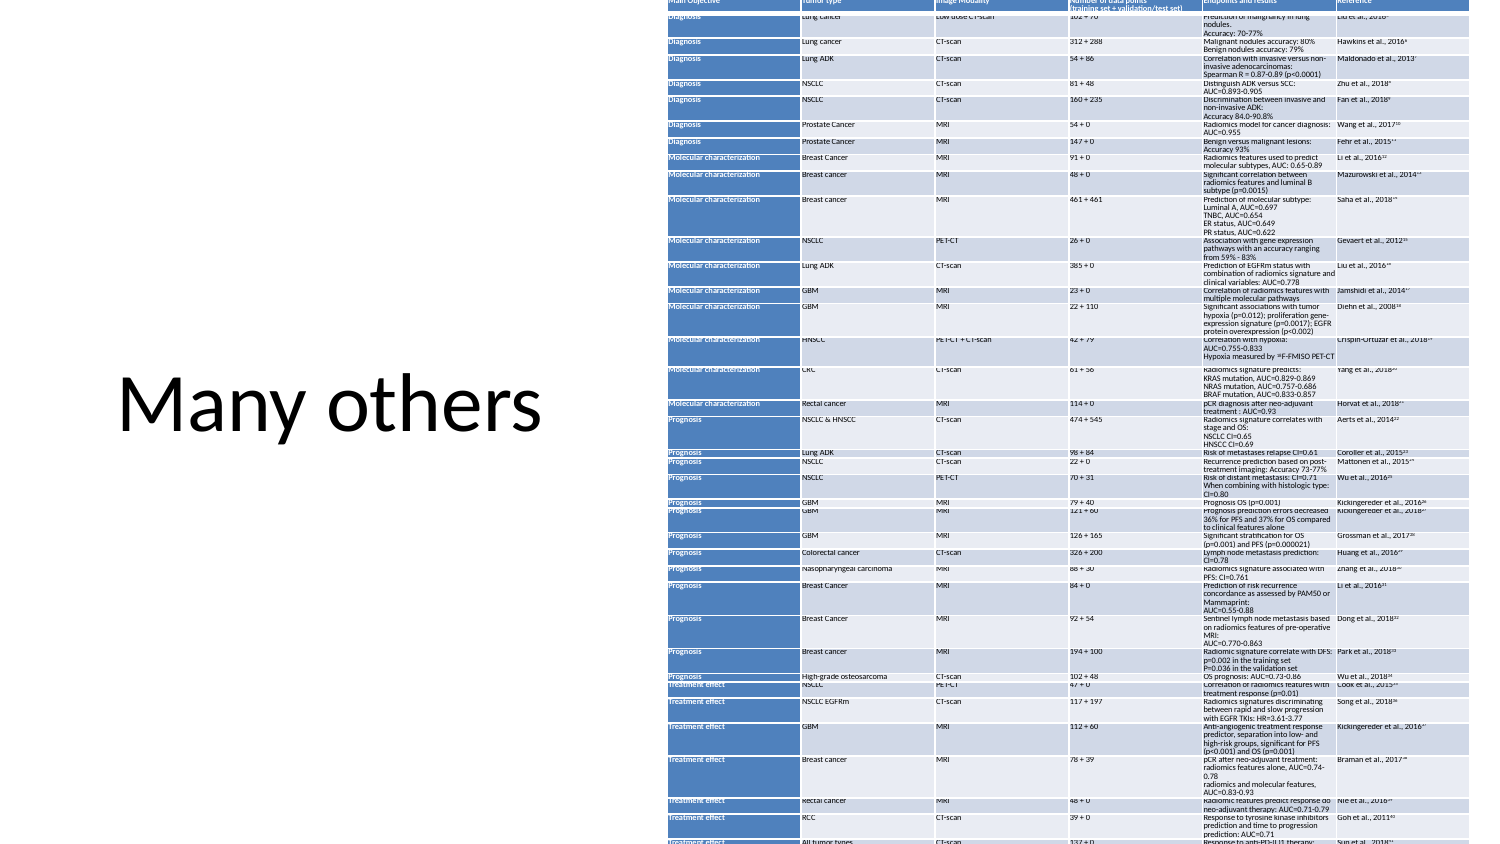

| Main Objective | Tumor type | Image Modality | Number of data points (training set + validation/test set) | Endpoints and results | Reference |
| --- | --- | --- | --- | --- | --- |
| Diagnosis | Lung cancer | Low dose CT-scan | 102 + 70 | Prediction of malignancy in lung nodules. Accuracy: 70-77% | Liu et al., 20165 |
| Diagnosis | Lung cancer | CT-scan | 312 + 288 | Malignant nodules accuracy: 80% Benign nodules accuracy: 79% | Hawkins et al., 20166 |
| Diagnosis | Lung ADK | CT-scan | 54 + 86 | Correlation with invasive versus non-invasive adenocarcinomas: Spearman R = 0.87-0.89 (p<0.0001) | Maldonado et al., 20137 |
| Diagnosis | NSCLC | CT-scan | 81 + 48 | Distinguish ADK versus SCC: AUC=0.893-0.905 | Zhu et al., 20188 |
| Diagnosis | NSCLC | CT-scan | 160 + 235 | Discrimination between invasive and non-invasive ADK: Accuracy 84.0-90.8% | Fan et al., 20189 |
| Diagnosis | Prostate Cancer | MRI | 54 + 0 | Radiomics model for cancer diagnosis: AUC=0.955 | Wang et al., 201710 |
| Diagnosis | Prostate Cancer | MRI | 147 + 0 | Benign versus malignant lesions: Accuracy 93% | Fehr et al., 201511 |
| Molecular characterization | Breast Cancer | MRI | 91 + 0 | Radiomics features used to predict molecular subtypes, AUC: 0.65-0.89 | Li et al., 201612 |
| Molecular characterization | Breast cancer | MRI | 48 + 0 | Significant correlation between radiomics features and luminal B subtype (p=0.0015) | Mazurowski et al., 201413 |
| Molecular characterization | Breast cancer | MRI | 461 + 461 | Prediction of molecular subtype: Luminal A, AUC=0.697 TNBC, AUC=0.654 ER status, AUC=0.649 PR status, AUC=0.622 | Saha et al., 201814 |
| Molecular characterization | NSCLC | PET-CT | 26 + 0 | Association with gene expression pathways with an accuracy ranging from 59% - 83% | Gevaert et al., 201215 |
| Molecular characterization | Lung ADK | CT-scan | 385 + 0 | Prediction of EGFRm status with combination of radiomics signature and clinical variables: AUC=0.778 | Liu et al., 201616 |
| Molecular characterization | GBM | MRI | 23 + 0 | Correlation of radiomics features with multiple molecular pathways | Jamshidi et al., 201417 |
| Molecular characterization | GBM | MRI | 22 + 110 | Significant associations with tumor hypoxia (p=0.012); proliferation gene-expression signature (p=0.0017); EGFR protein overexpression (p<0.002) | Diehn et al., 200818 |
| Molecular characterization | HNSCC | PET-CT + CT-scan | 42 + 79 | Correlation with hypoxia: AUC=0.755-0.833 Hypoxia measured by 18F-FMISO PET-CT | Crispin-Ortuzar et al., 201819 |
| Molecular characterization | CRC | CT-scan | 61 + 56 | Radiomics signature predicts: KRAS mutation, AUC=0.829-0.869 NRAS mutation, AUC=0.757-0.686 BRAF mutation, AUC=0.833-0.857 | Yang et al., 201820 |
| Molecular characterization | Rectal cancer | MRI | 114 + 0 | pCR diagnosis after neo-adjuvant treatment : AUC=0.93 | Horvat et al., 201821 |
| Prognosis | NSCLC & HNSCC | CT-scan | 474 + 545 | Radiomics signature correlates with stage and OS: NSCLC CI=0.65 HNSCC CI=0.69 | Aerts et al., 201422 |
| Prognosis | Lung ADK | CT-scan | 98 + 84 | Risk of metastases relapse CI=0.61 | Coroller et al., 201523 |
| Prognosis | NSCLC | CT-scan | 22 + 0 | Recurrence prediction based on post-treatment imaging: Accuracy 73-77% | Mattonen et al., 201524 |
| Prognosis | NSCLC | PET-CT | 70 + 31 | Risk of distant metastasis: CI=0.71 When combining with histologic type: CI=0.80 | Wu et al., 201625 |
| Prognosis | GBM | MRI | 79 + 40 | Prognosis OS (p=0.001) | Kickingereder et al., 201626 |
| Prognosis | GBM | MRI | 121 + 60 | Prognosis prediction errors decreased 36% for PFS and 37% for OS compared to clinical features alone | Kickingereder et al., 201827 |
| Prognosis | GBM | MRI | 126 + 165 | Significant stratification for OS (p=0.001) and PFS (p=0.000021) | Grossman et al., 201728 |
| Prognosis | Colorectal cancer | CT-scan | 326 + 200 | Lymph node metastasis prediction: CI=0.78 | Huang et al., 201629 |
| Prognosis | Nasopharyngeal carcinoma | MRI | 88 + 30 | Radiomics signature associated with PFS: CI=0.761 | Zhang et al., 201830 |
| Prognosis | Breast Cancer | MRI | 84 + 0 | Prediction of risk recurrence concordance as assessed by PAM50 or Mammaprint: AUC=0.55-0.88 | Li et al., 201631 |
| Prognosis | Breast Cancer | MRI | 92 + 54 | Sentinel lymph node metastasis based on radiomics features of pre-operative MRI: AUC=0.770-0.863 | Dong et al., 201832 |
| Prognosis | Breast cancer | MRI | 194 + 100 | Radiomic signature correlate with DFS: p=0.002 in the training set P=0.036 in the validation set | Park et al., 201833 |
| Prognosis | High-grade osteosarcoma | CT-scan | 102 + 48 | OS prognosis: AUC=0.73-0.86 | Wu et al., 201834 |
| Treatment effect | NSCLC | PET-CT | 47 + 0 | Correlation of radiomics features with treatment response (p=0.01) | Cook et al., 201535 |
| Treatment effect | NSCLC EGFRm | CT-scan | 117 + 197 | Radiomics signatures discriminating between rapid and slow progression with EGFR TKIs: HR=3.61-3.77 | Song et al., 201836 |
| Treatment effect | GBM | MRI | 112 + 60 | Anti-angiogenic treatment response predictor, separation into low- and high-risk groups, significant for PFS (p<0.001) and OS (p=0.001) | Kickingereder et al., 201637 |
| Treatment effect | Breast cancer | MRI | 78 + 39 | pCR after neo-adjuvant treatment: radiomics features alone, AUC=0.74-0.78 radiomics and molecular features, AUC=0.83-0.93 | Braman et al., 201738 |
| Treatment effect | Rectal cancer | MRI | 48 + 0 | Radiomic features predict response do neo-adjuvant therapy: AUC=0.71-0.79 | Nie et al., 201639 |
| Treatment effect | RCC | CT-scan | 39 + 0 | Response to tyrosine kinase inhibitors prediction and time to progression prediction: AUC=0.71 | Goh et al., 201140 |
| Treatment effect | All tumor types | CT-scan | 137 + 0 | Response to anti-PD-(L)1 therapy: objective response, p=0.025 improved OS, p=0.0022 Also, able to discriminate CD8 infiltration | Sun et al., 201841 |
Many others